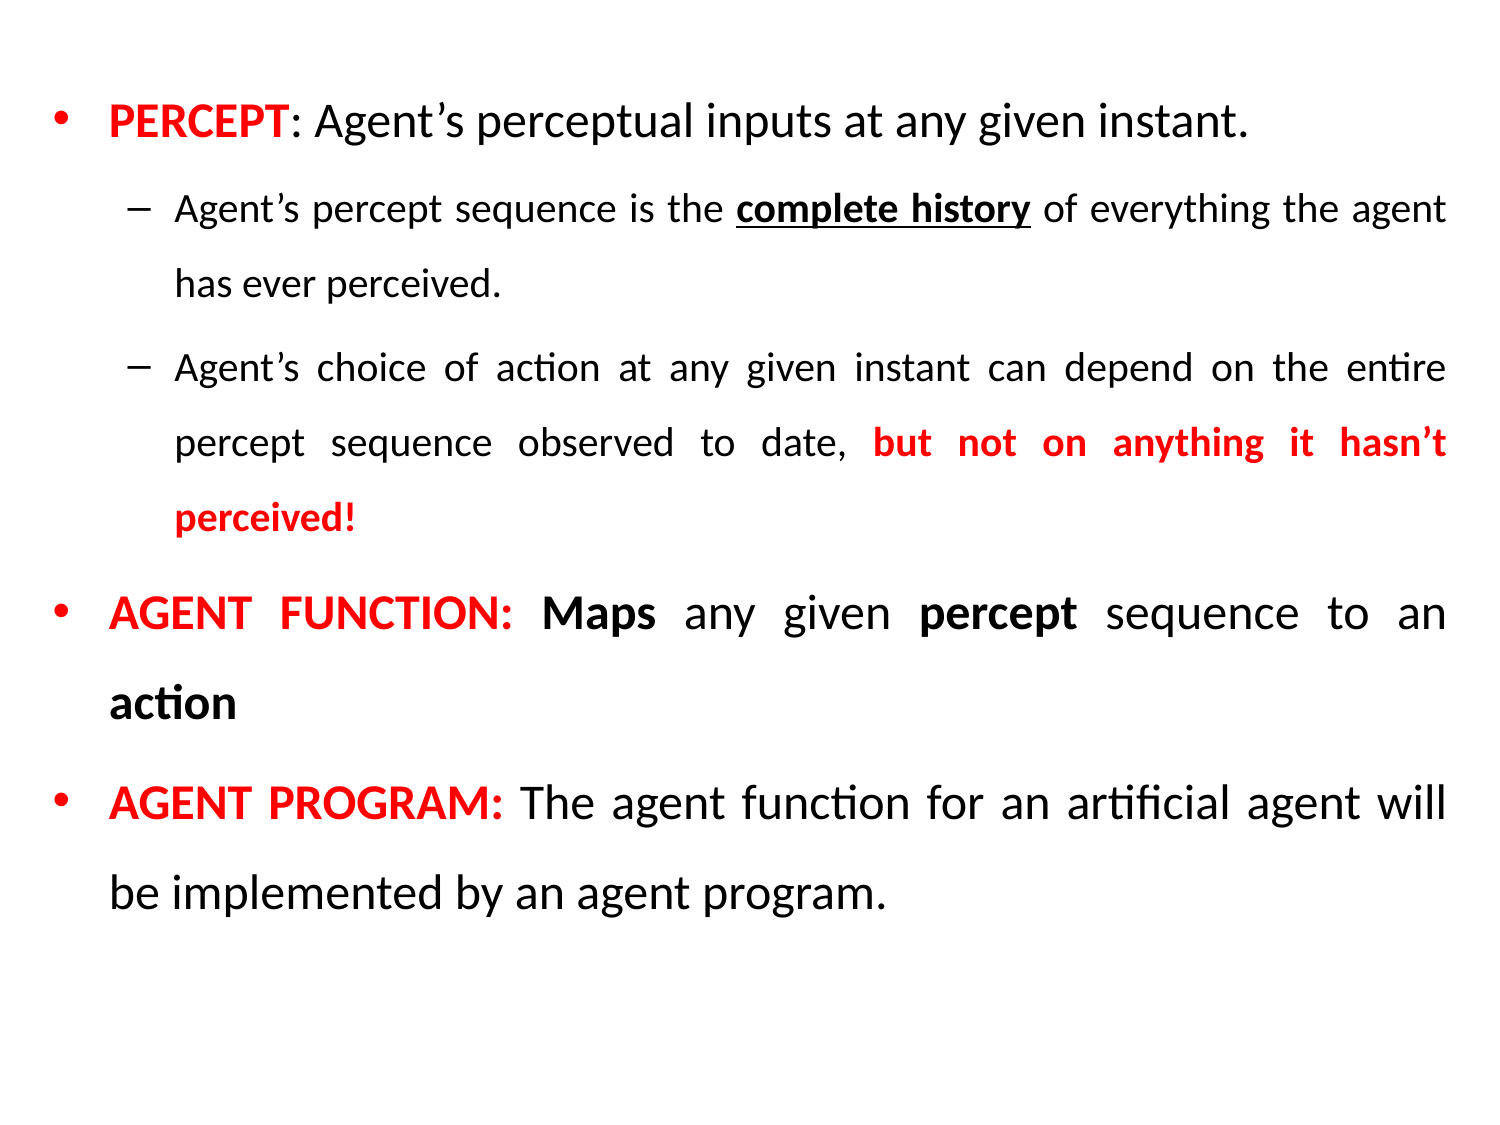

PERCEPT: Agent’s perceptual inputs at any given instant.
Agent’s percept sequence is the complete history of everything the agent has ever perceived.
Agent’s choice of action at any given instant can depend on the entire percept sequence observed to date, but not on anything it hasn’t perceived!
AGENT FUNCTION: Maps any given percept sequence to an action
AGENT PROGRAM: The agent function for an artiﬁcial agent will be implemented by an agent program.